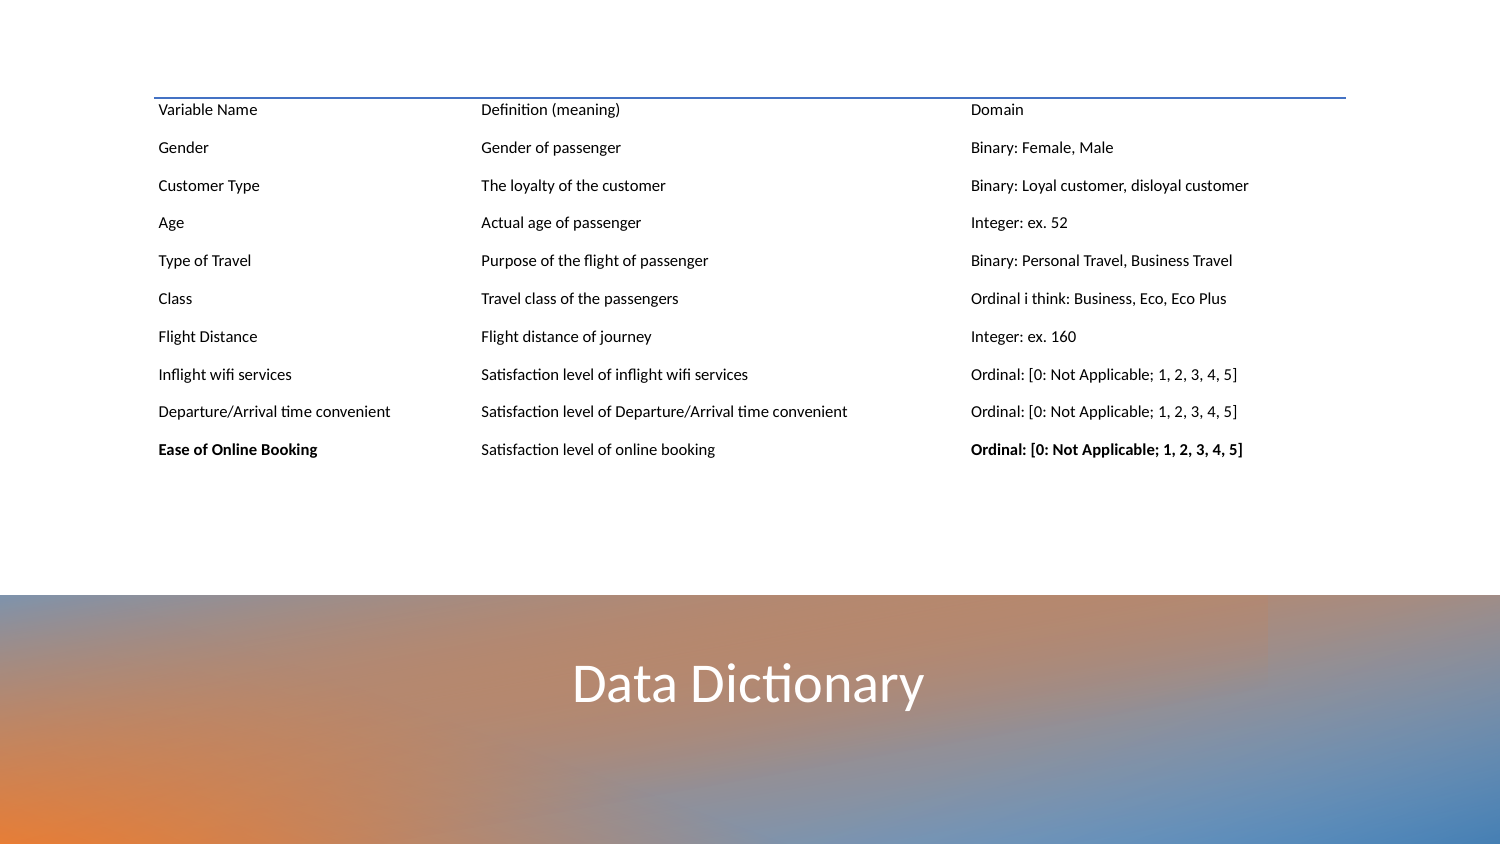

| Variable Name | Definition (meaning) | Domain |
| --- | --- | --- |
| Gender | Gender of passenger | Binary: Female, Male |
| Customer Type | The loyalty of the customer | Binary: Loyal customer, disloyal customer |
| Age | Actual age of passenger | Integer: ex. 52 |
| Type of Travel | Purpose of the flight of passenger | Binary: Personal Travel, Business Travel |
| Class | Travel class of the passengers | Ordinal i think: Business, Eco, Eco Plus |
| Flight Distance | Flight distance of journey | Integer: ex. 160 |
| Inflight wifi services | Satisfaction level of inflight wifi services | Ordinal: [0: Not Applicable; 1, 2, 3, 4, 5] |
| Departure/Arrival time convenient | Satisfaction level of Departure/Arrival time convenient | Ordinal: [0: Not Applicable; 1, 2, 3, 4, 5] |
| Ease of Online Booking | Satisfaction level of online booking | Ordinal: [0: Not Applicable; 1, 2, 3, 4, 5] |

# Data Dictionary